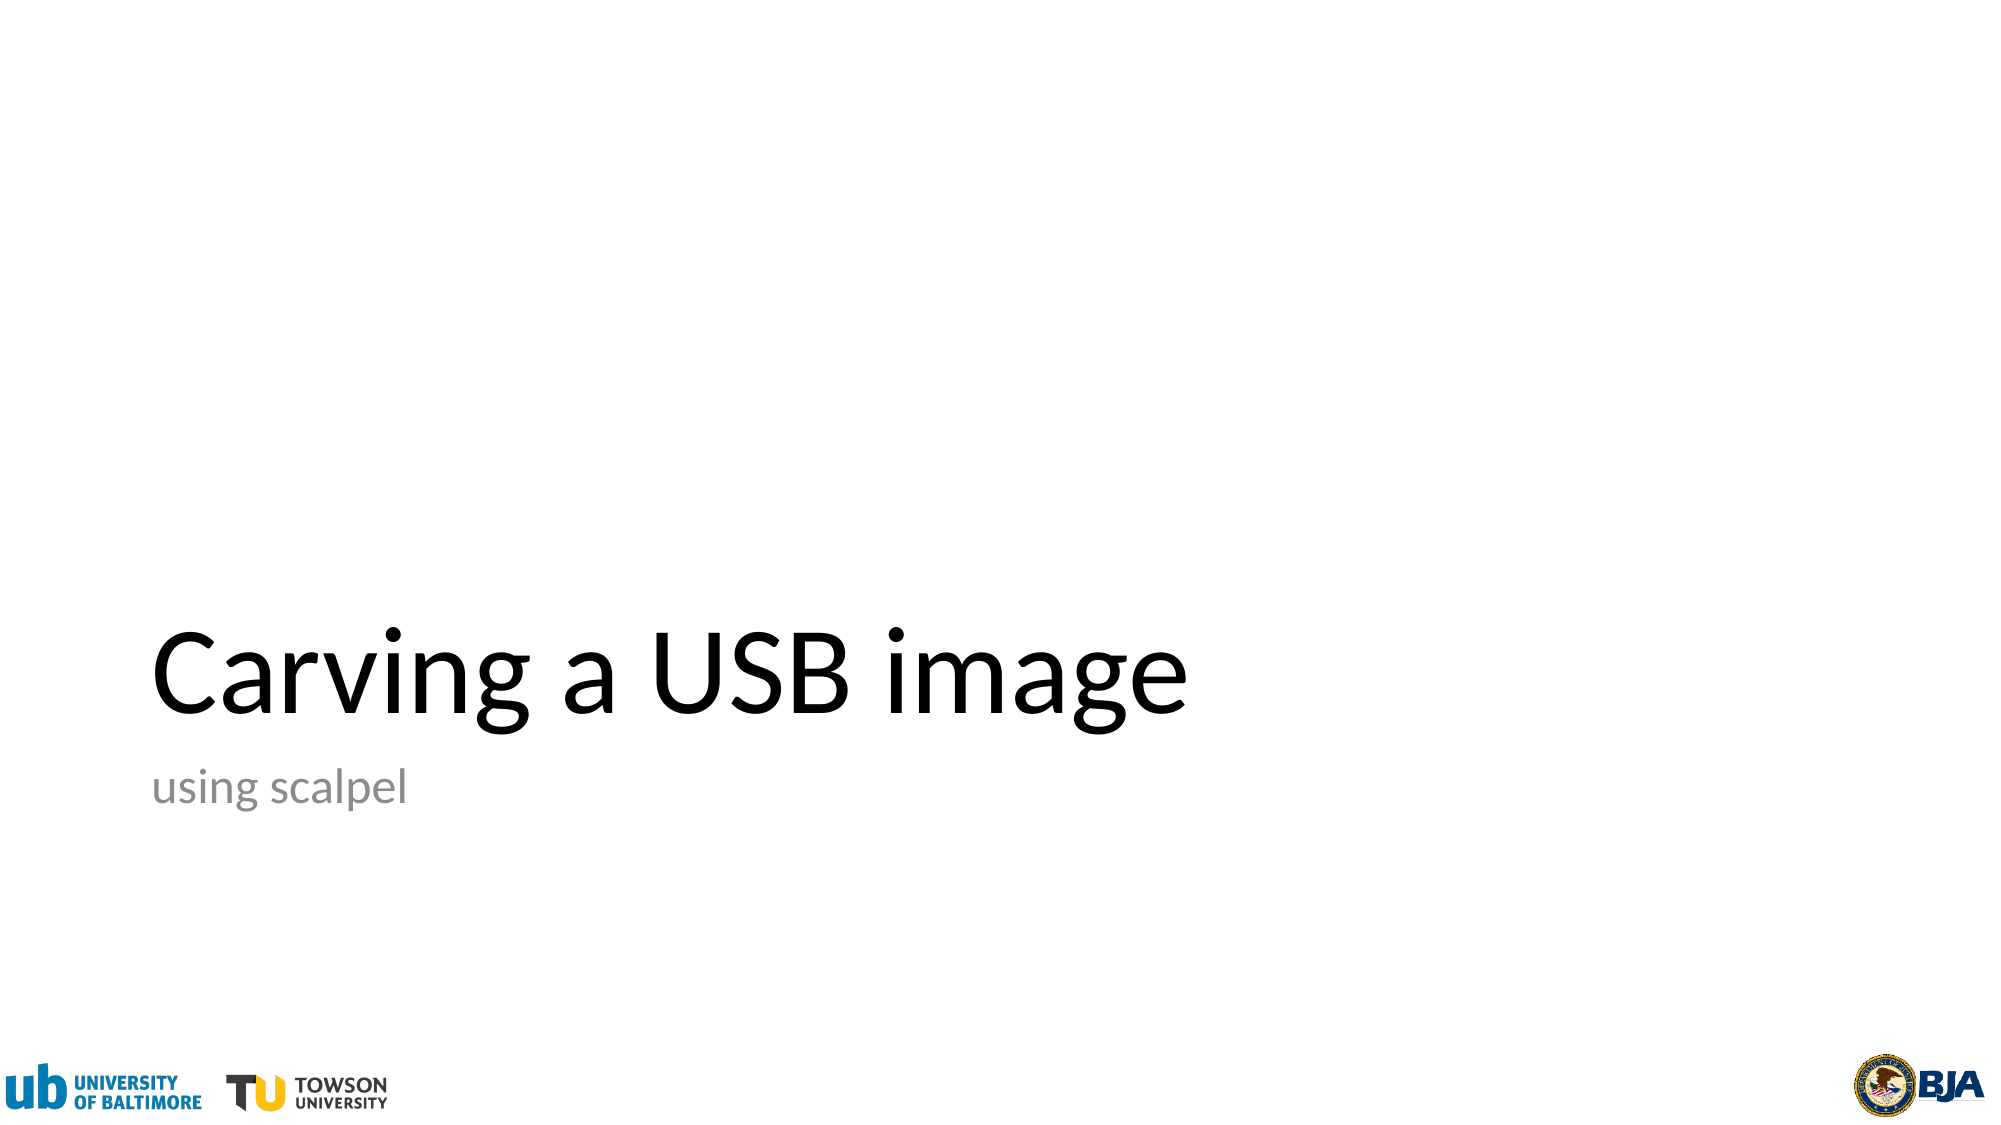

# Carving a USB image
using scalpel